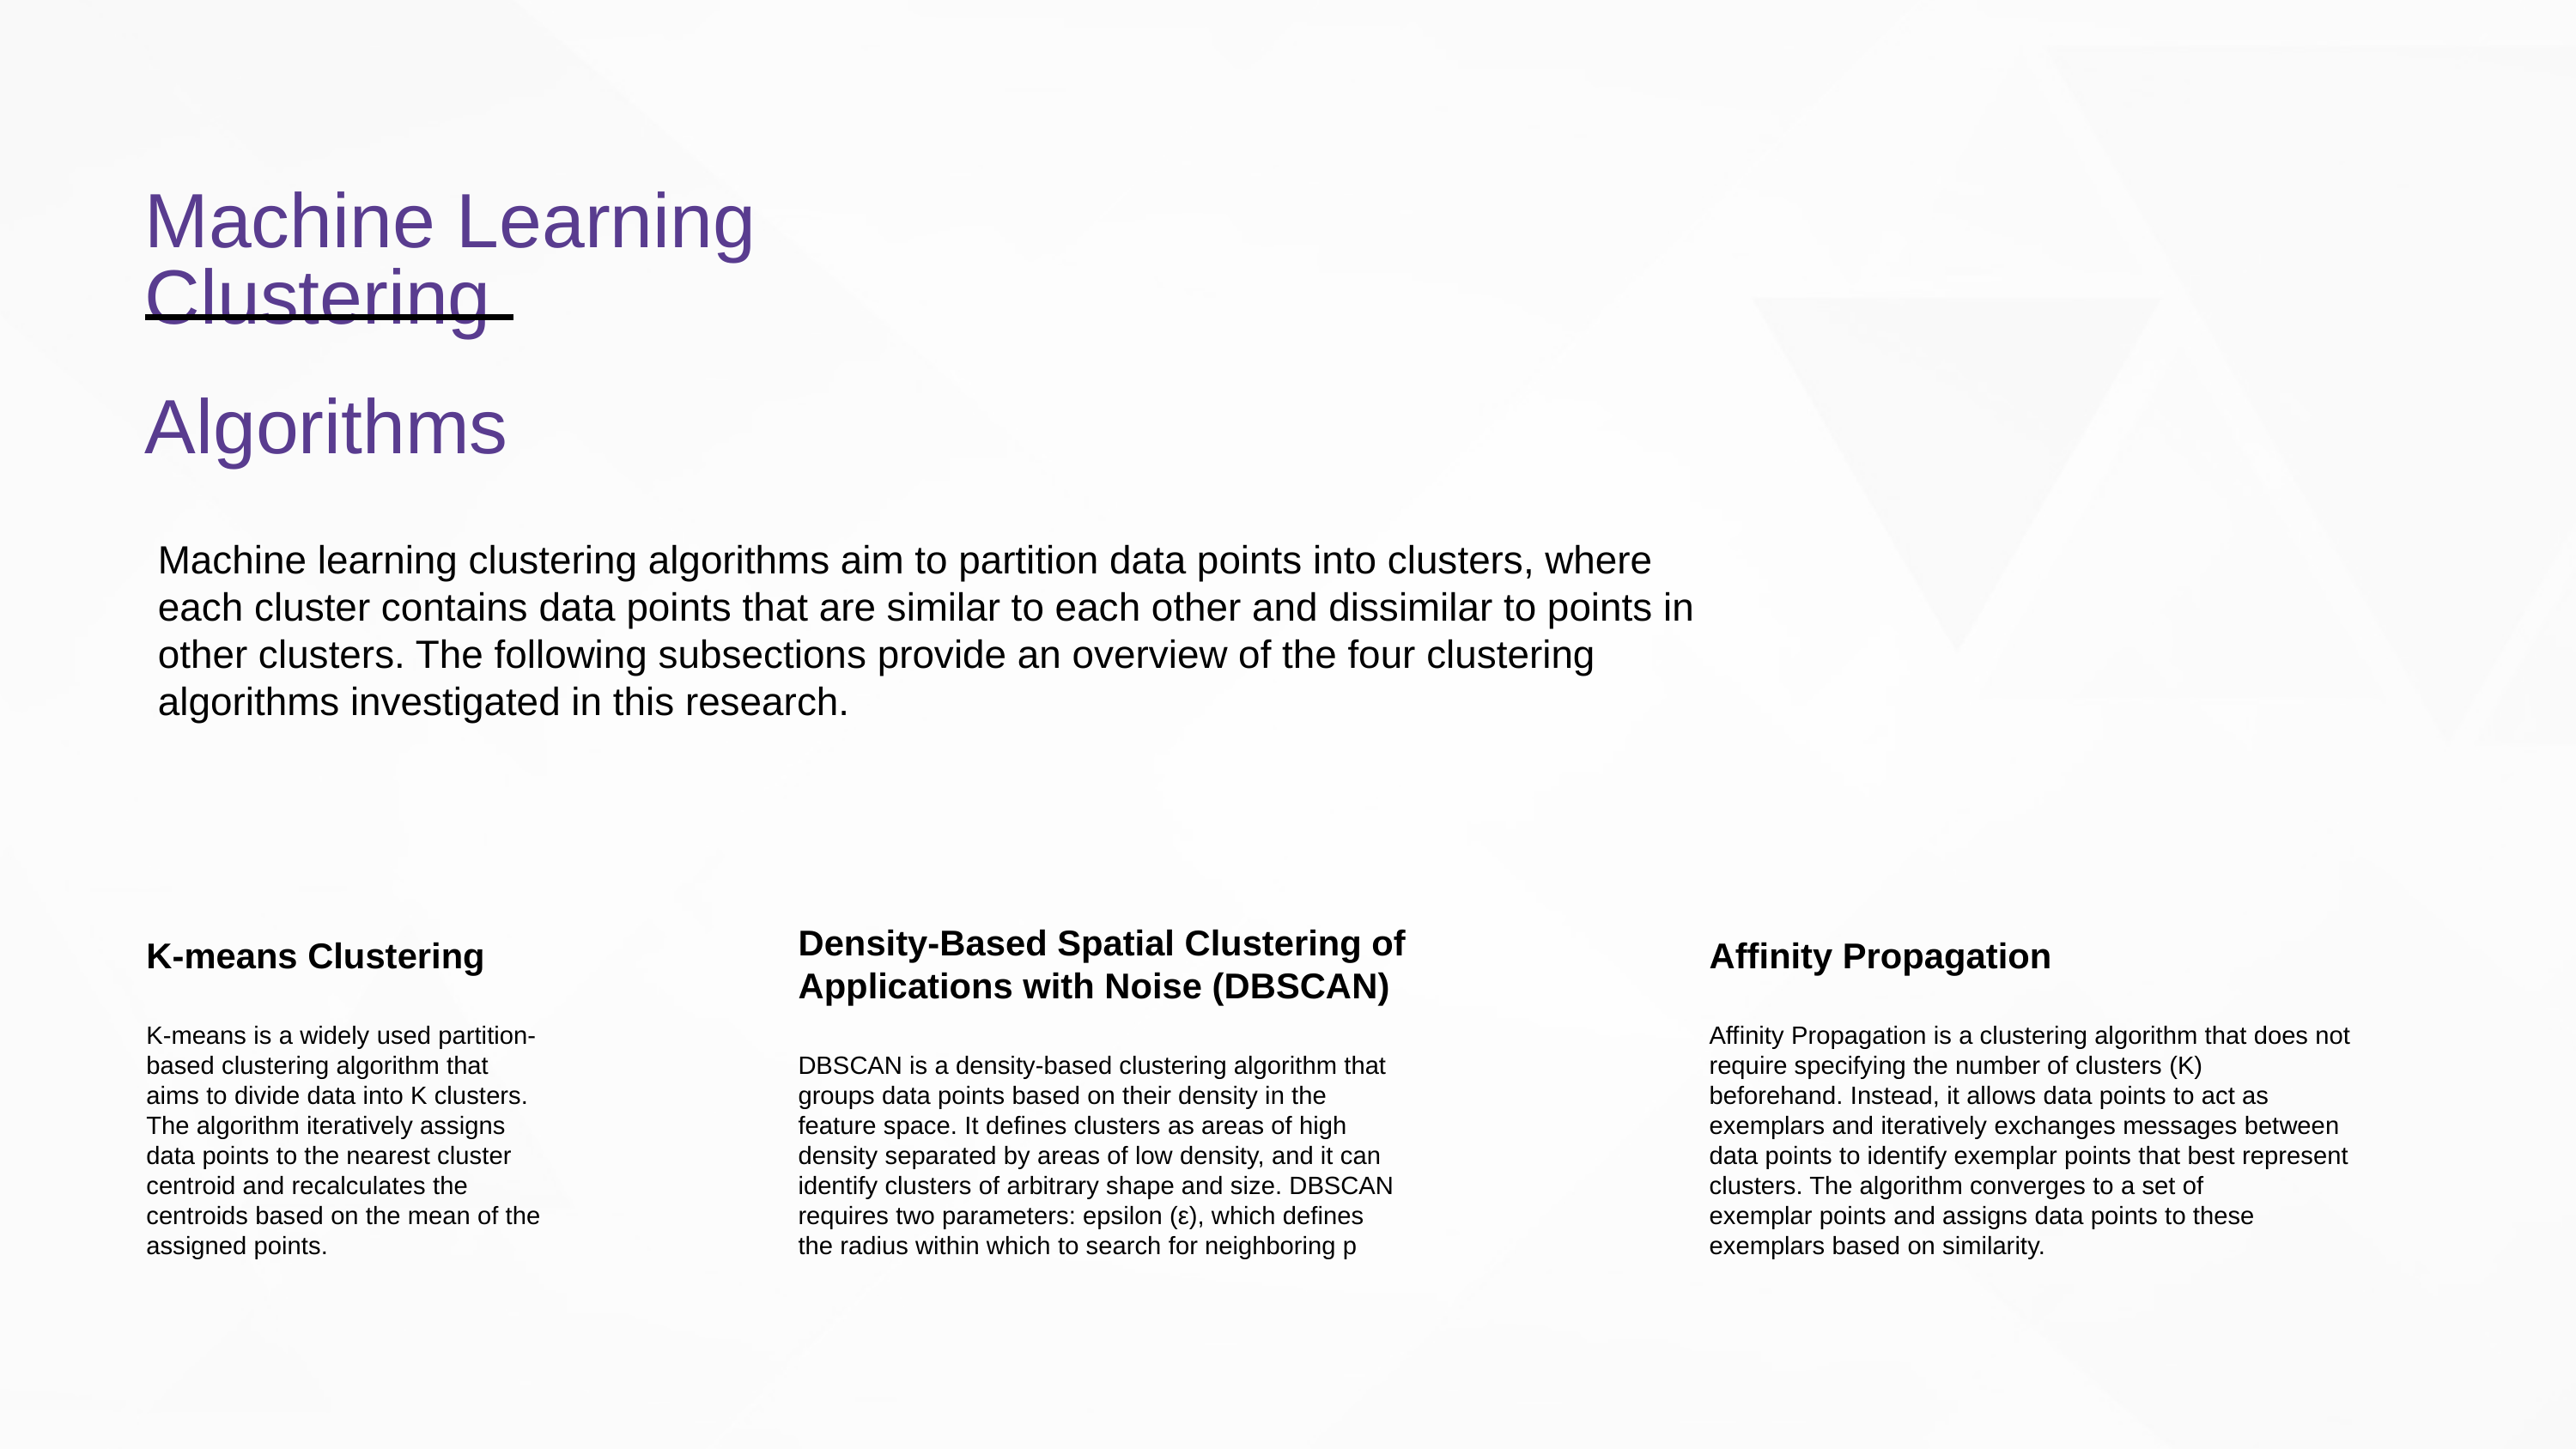

Machine Learning
Clustering Algorithms
Machine learning clustering algorithms aim to partition data points into clusters, where each cluster contains data points that are similar to each other and dissimilar to points in other clusters. The following subsections provide an overview of the four clustering algorithms investigated in this research.
Density-Based Spatial Clustering of Applications with Noise (DBSCAN)

DBSCAN is a density-based clustering algorithm that groups data points based on their density in the
feature space. It defines clusters as areas of high density separated by areas of low density, and it can
identify clusters of arbitrary shape and size. DBSCAN requires two parameters: epsilon (ε), which defines
the radius within which to search for neighboring p
K-means Clustering

K-means is a widely used partition-based clustering algorithm that aims to divide data into K clusters. The algorithm iteratively assigns data points to the nearest cluster centroid and recalculates the centroids based on the mean of the assigned points.
Affinity Propagation

Affinity Propagation is a clustering algorithm that does not require specifying the number of clusters (K)
beforehand. Instead, it allows data points to act as exemplars and iteratively exchanges messages between
data points to identify exemplar points that best represent clusters. The algorithm converges to a set of
exemplar points and assigns data points to these exemplars based on similarity.